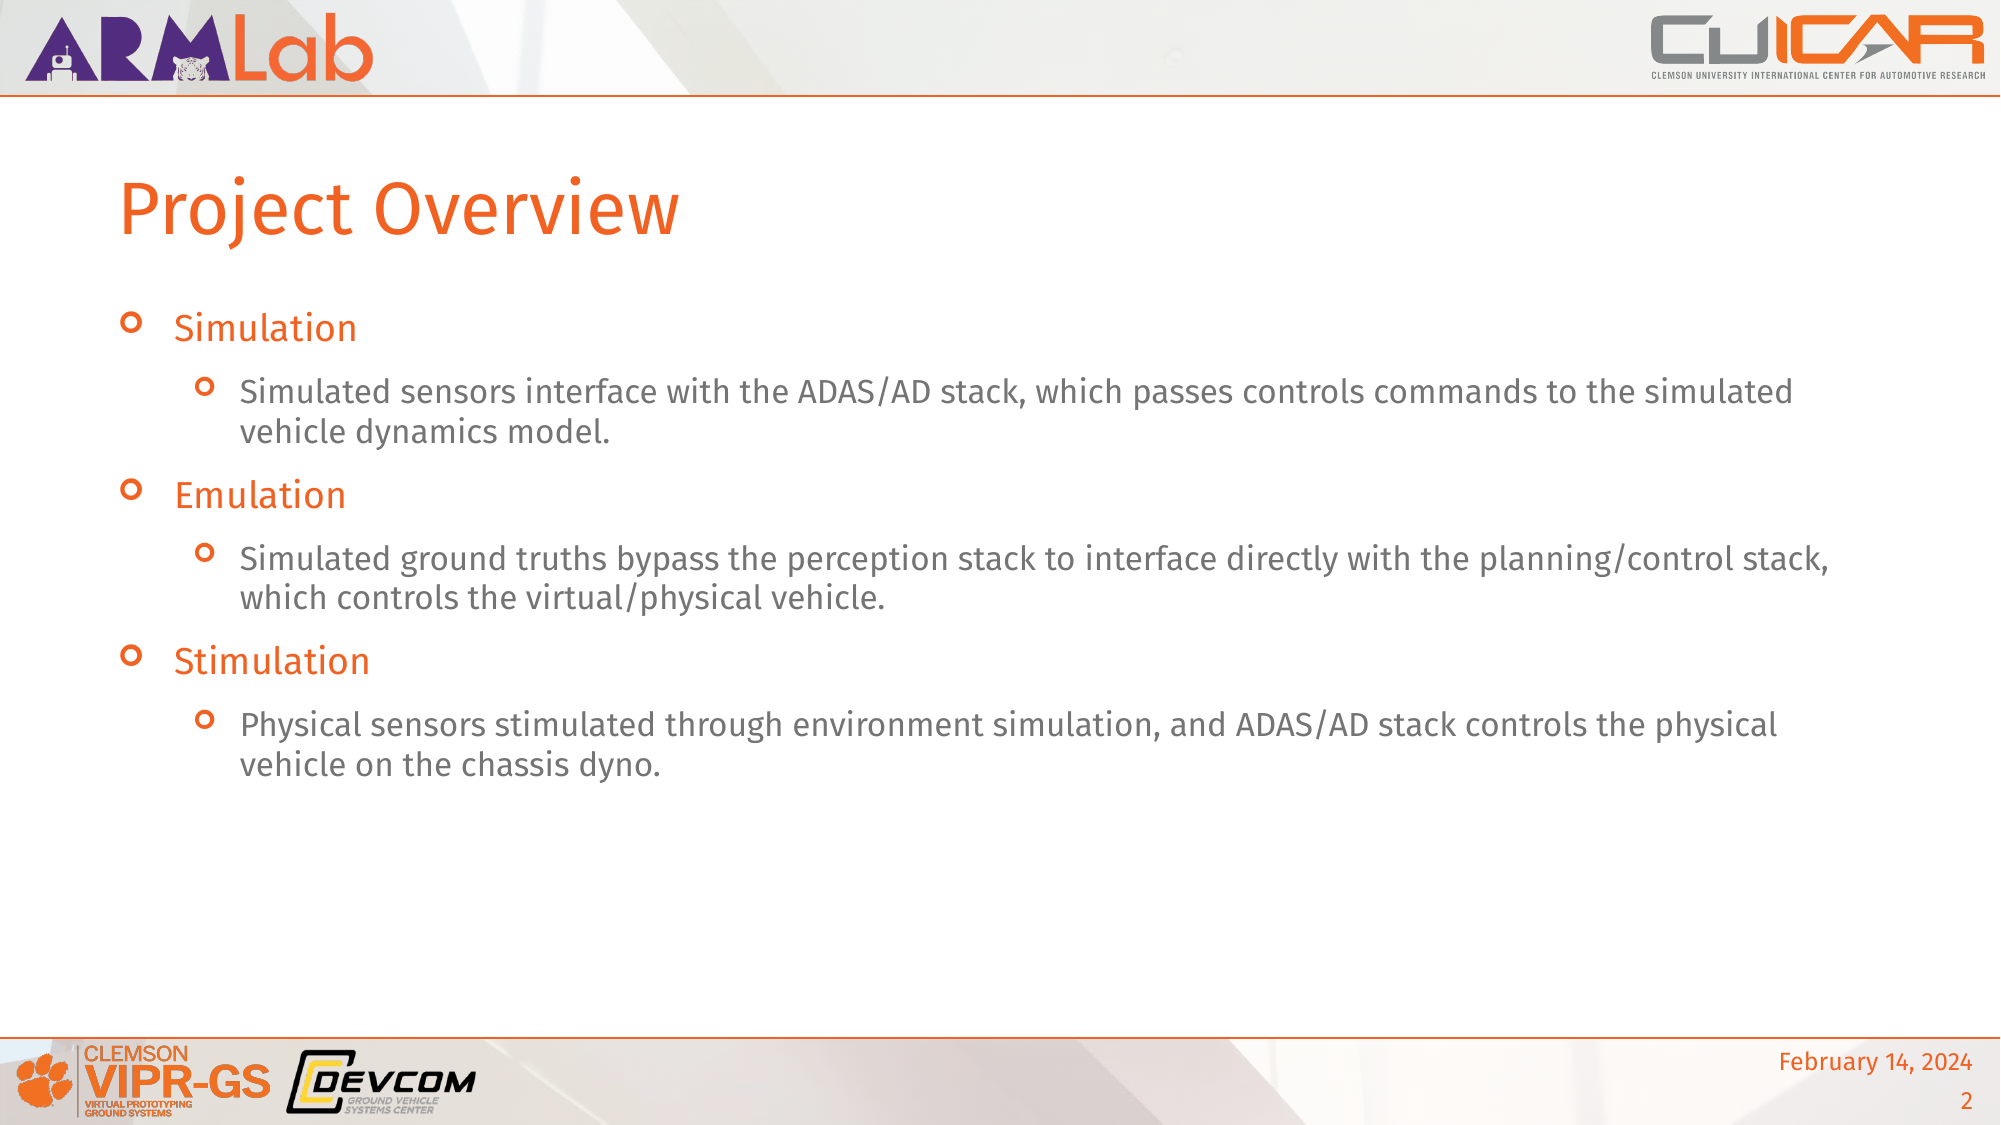

# Project Overview
Simulation
Simulated sensors interface with the ADAS/AD stack, which passes controls commands to the simulated vehicle dynamics model.
Emulation
Simulated ground truths bypass the perception stack to interface directly with the planning/control stack, which controls the virtual/physical vehicle.
Stimulation
Physical sensors stimulated through environment simulation, and ADAS/AD stack controls the physical vehicle on the chassis dyno.
February 14, 2024
2